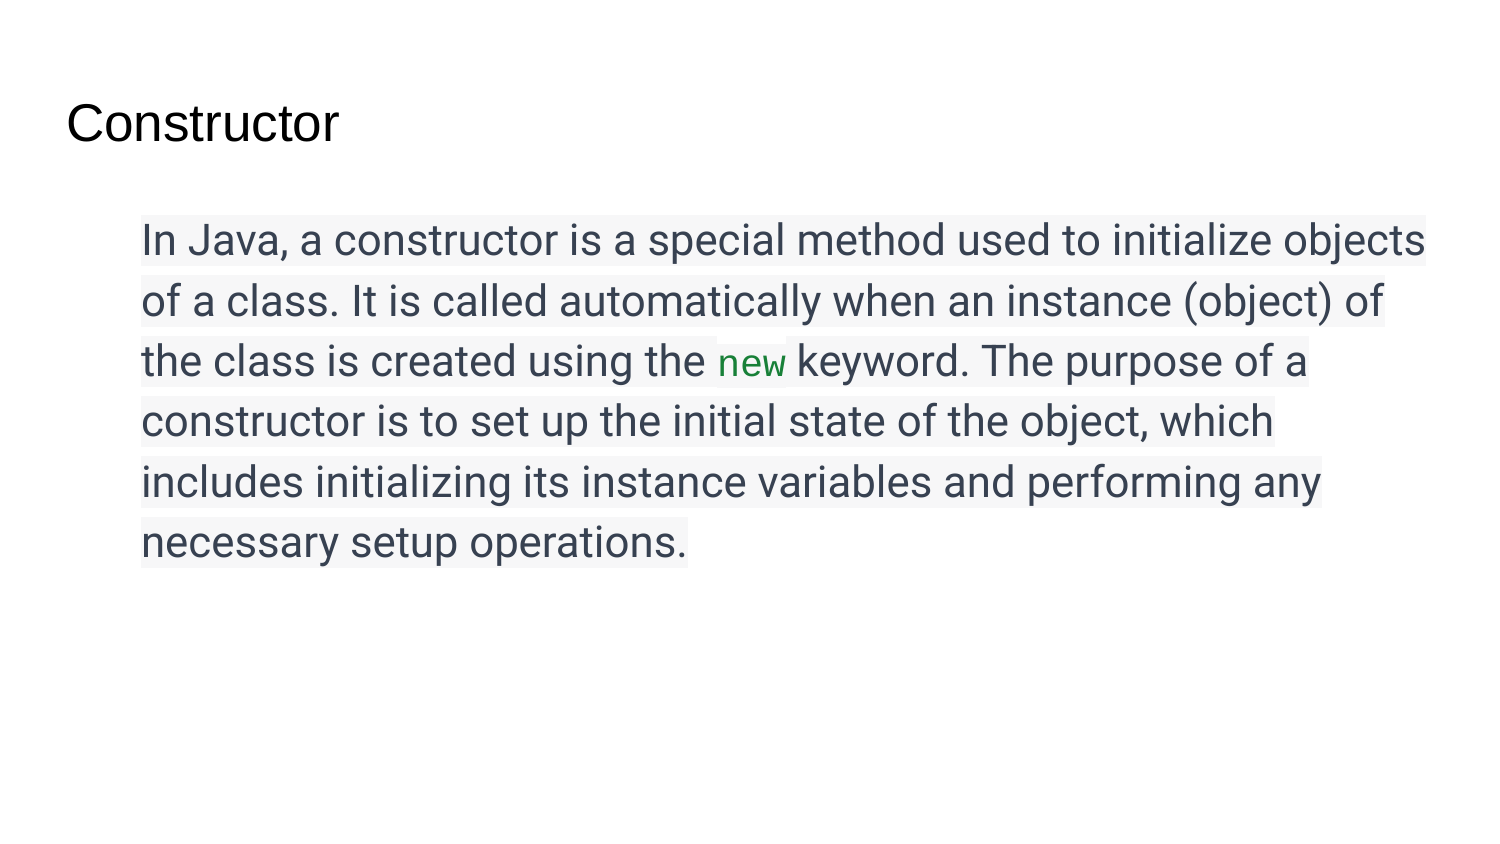

# Constructor
In Java, a constructor is a special method used to initialize objects of a class. It is called automatically when an instance (object) of the class is created using the new keyword. The purpose of a constructor is to set up the initial state of the object, which includes initializing its instance variables and performing any necessary setup operations.